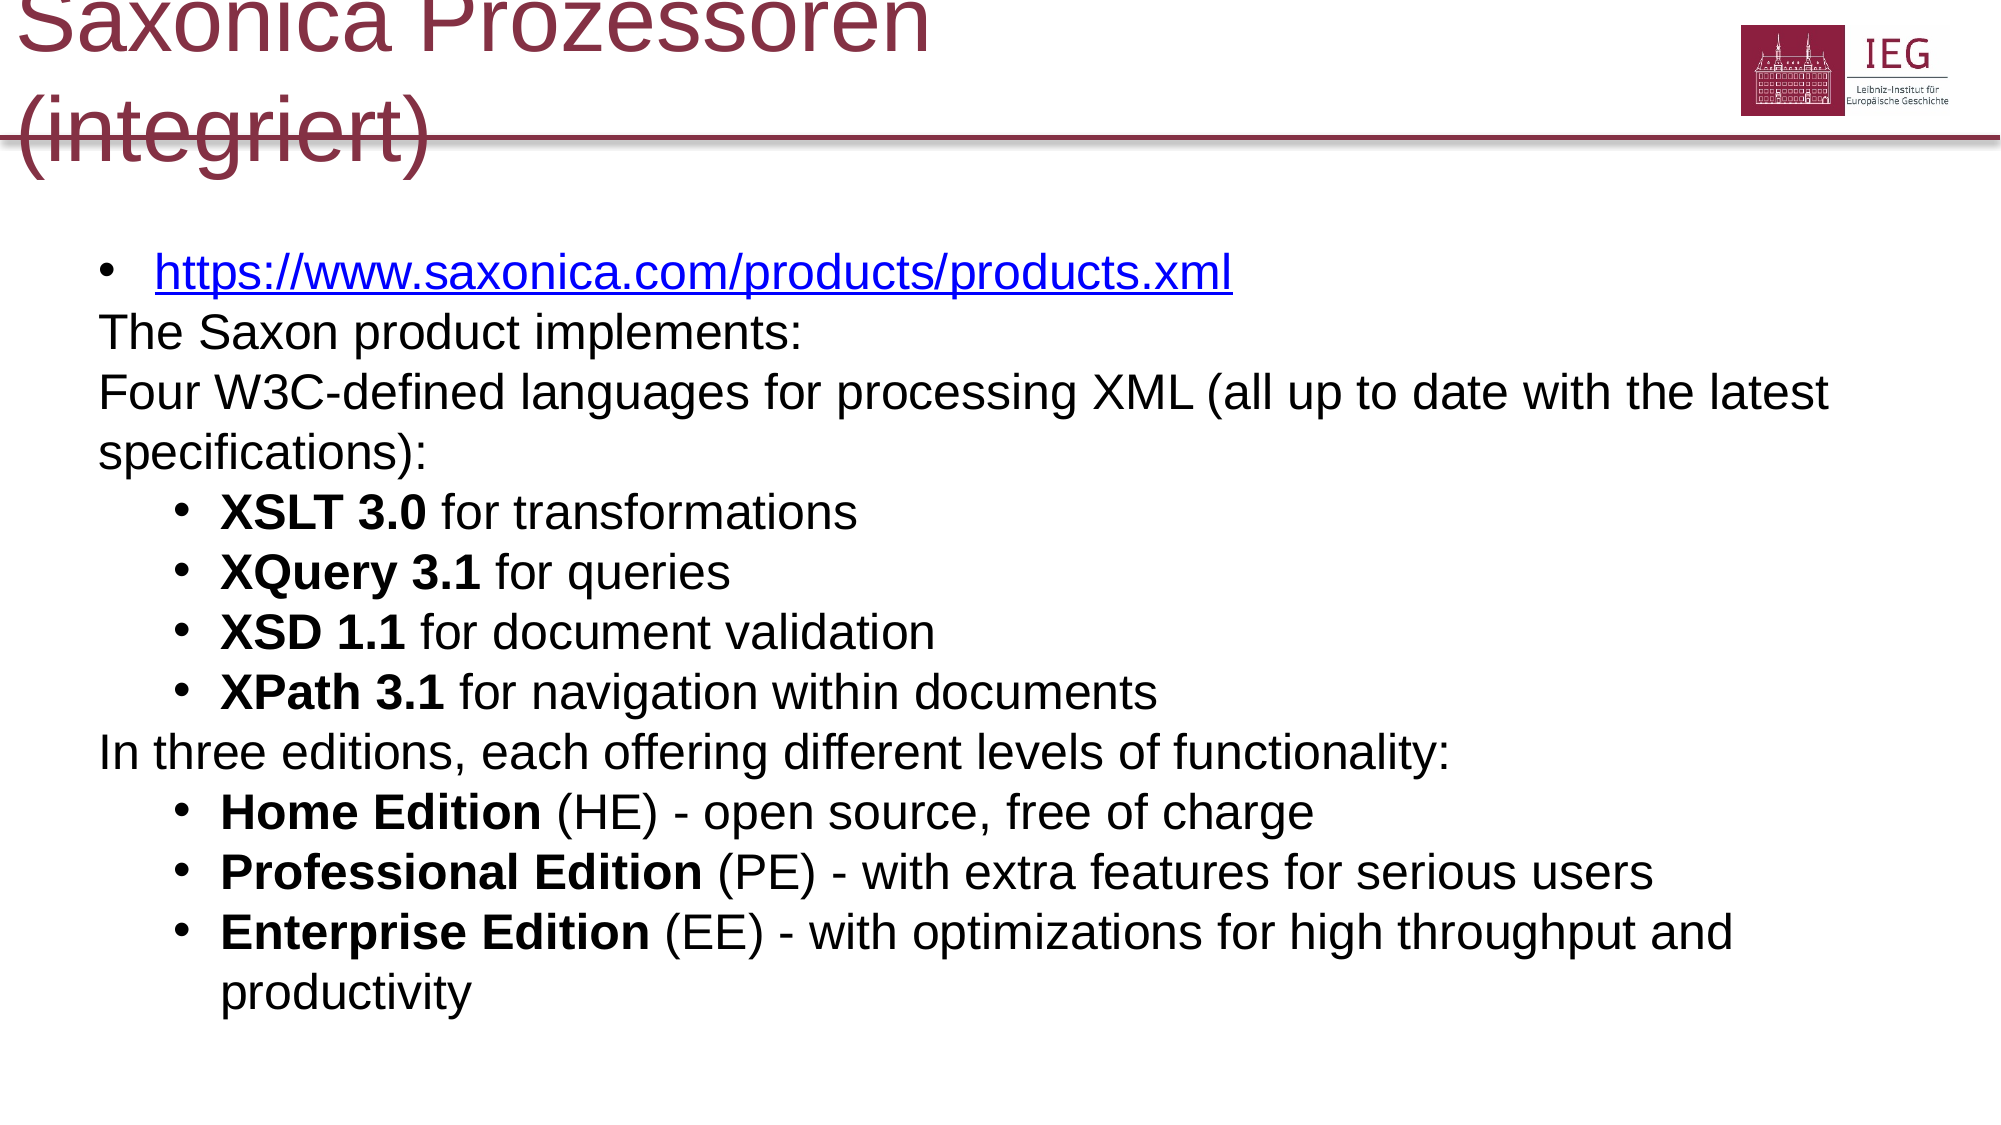

# Saxonica Prozessoren (integriert)
https://www.saxonica.com/products/products.xml
The Saxon product implements:
Four W3C-defined languages for processing XML (all up to date with the latest specifications):
XSLT 3.0 for transformations
XQuery 3.1 for queries
XSD 1.1 for document validation
XPath 3.1 for navigation within documents
In three editions, each offering different levels of functionality:
Home Edition (HE) - open source, free of charge
Professional Edition (PE) - with extra features for serious users
Enterprise Edition (EE) - with optimizations for high throughput and productivity